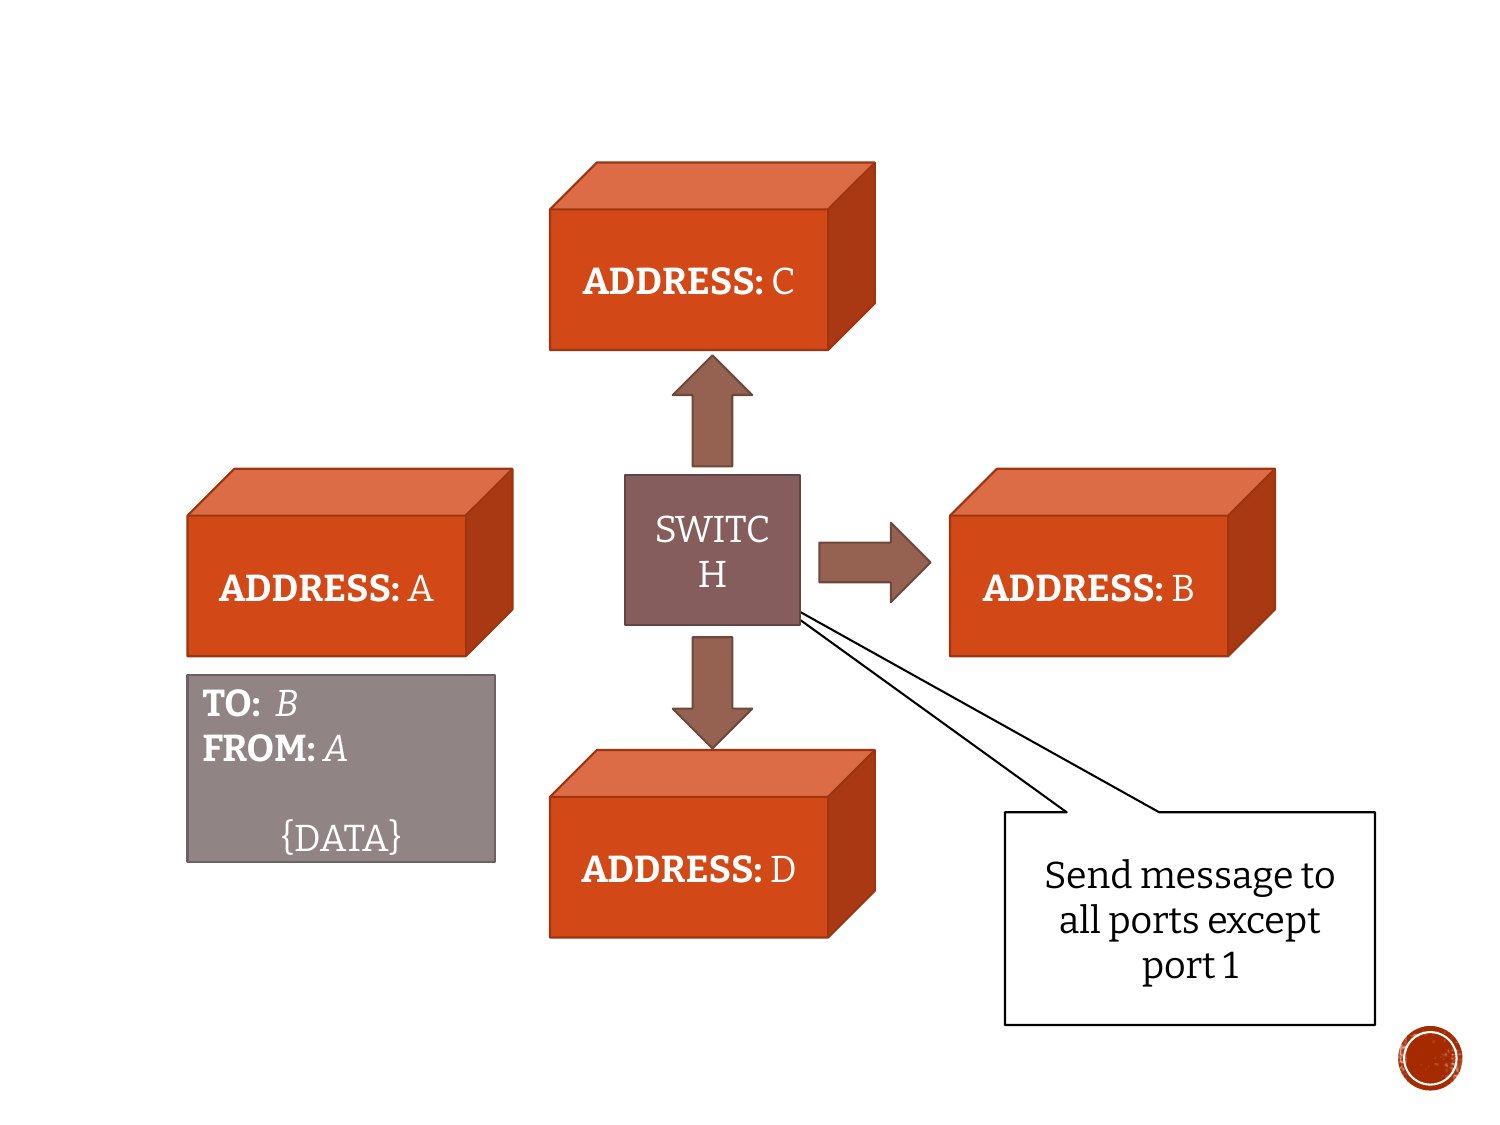

ADDRESS: C

ADDRESS: A
ADDRESS: B
SWITCH

TO:  B
FROM: A

{DATA}
ADDRESS: D
Send message to all ports except port 1